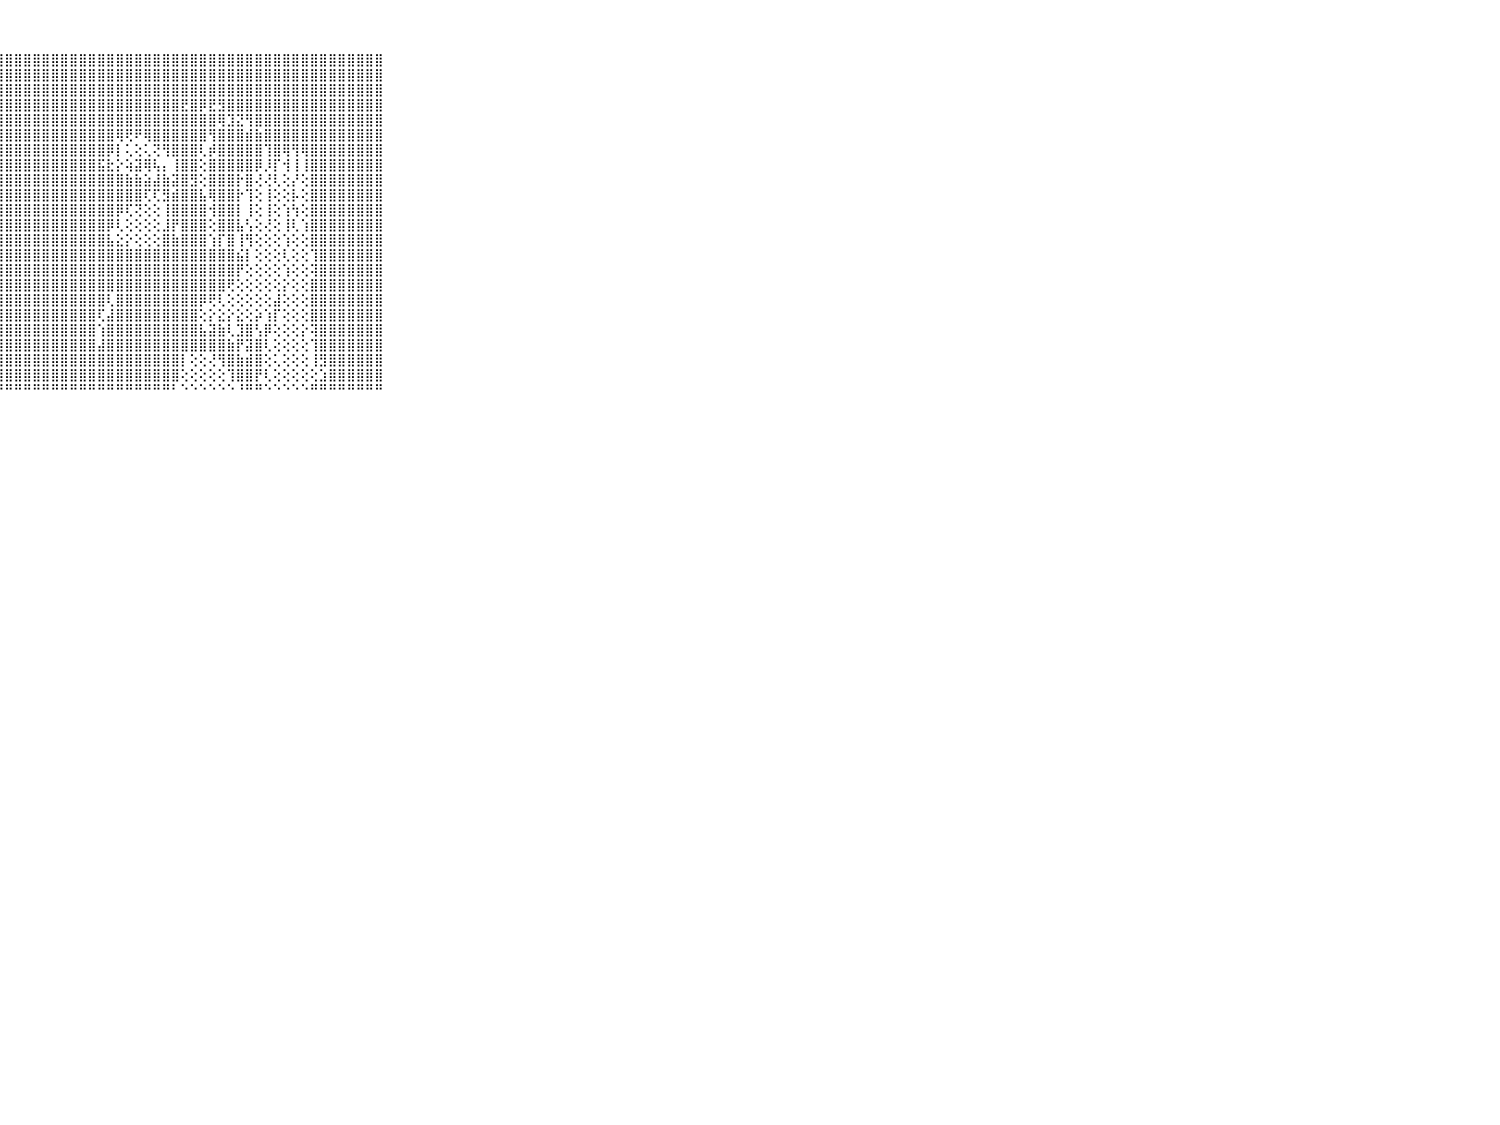

⠀⠀⠀⠀⠀⠀⠀⠀⠀⠀⠀⣿⣿⣿⣿⣿⣿⣿⣿⣿⣿⣿⣿⣿⣿⣿⣿⣿⣿⣿⣿⣿⣿⣿⣿⣿⣿⣿⣿⣿⣿⣿⣿⣿⣿⣿⣿⣿⣿⣿⣿⣿⣿⣿⣿⣿⣿⣿⣿⣿⣿⣿⣿⣿⣿⣿⣿⣿⣿⠀⠀⠀⠀⠀⠀⠀⠀⠀⠀⠀⠀
⠀⠀⠀⠀⠀⠀⠀⠀⠀⠀⠀⣿⣿⣿⣿⣿⣿⣿⣿⣿⣿⣿⣿⣿⣿⣿⣿⣿⣿⣿⣿⣿⣿⣿⣿⣿⣿⣿⣿⣿⣿⣿⣿⣿⣿⣿⣿⣿⣿⣿⣿⣿⣿⣿⣿⣿⣿⣿⣿⣿⣿⣿⣿⣿⣿⣿⣿⣿⣿⠀⠀⠀⠀⠀⠀⠀⠀⠀⠀⠀⠀
⠀⠀⠀⠀⠀⠀⠀⠀⠀⠀⠀⣿⣿⣿⣿⣿⣿⣿⣿⣿⣿⣿⣿⣿⣿⣿⣿⣿⣿⣿⣿⣿⣿⣿⣿⣿⣿⣿⣿⣿⣿⣿⣿⣿⣿⣿⣿⣿⣿⣿⣿⣿⣿⣿⣿⣿⣿⣿⣿⣿⣿⣿⣿⣿⣿⣿⣿⣿⣿⠀⠀⠀⠀⠀⠀⠀⠀⠀⠀⠀⠀
⠀⠀⠀⠀⠀⠀⠀⠀⠀⠀⠀⣿⣿⣿⣿⣿⣿⣿⣿⣿⣿⣿⣿⣿⣿⣿⣿⣿⣿⣿⣿⣿⣿⣿⣿⣿⣿⣿⣿⣿⣿⣿⣿⣿⣿⣿⣿⣟⣿⡿⣟⣻⣿⣿⣿⣿⣿⣿⣿⣿⣿⣿⣿⣿⣿⣿⣿⣿⣿⠀⠀⠀⠀⠀⠀⠀⠀⠀⠀⠀⠀
⠀⠀⠀⠀⠀⠀⠀⠀⠀⠀⠀⣿⣿⣿⣿⣿⣿⣿⣿⣿⣿⣿⣿⣿⣿⣿⣿⣿⣿⣿⣿⣿⣿⣿⣿⣿⣿⣿⣿⣿⣿⣿⣿⣿⣿⣿⣿⣿⣿⣿⣿⢿⣹⣝⢻⣿⣿⣿⣿⣿⣿⣿⣿⣿⣿⣿⣿⣿⣿⠀⠀⠀⠀⠀⠀⠀⠀⠀⠀⠀⠀
⠀⠀⠀⠀⠀⠀⠀⠀⠀⠀⠀⣿⣿⣿⣿⣿⣿⣿⣿⣿⣿⣿⣿⣿⣿⣿⣿⣿⣿⣿⣿⣿⣿⣿⣿⣿⣿⣿⣿⣿⢿⢟⠟⢿⣿⣿⣿⣿⣿⣿⢻⣿⣿⣿⣾⣷⣿⣿⣿⣿⣿⣿⣿⣿⣿⣿⣿⣿⣿⠀⠀⠀⠀⠀⠀⠀⠀⠀⠀⠀⠀
⠀⠀⠀⠀⠀⠀⠀⠀⠀⠀⠀⣿⣿⣿⣿⣿⣿⣿⣿⣿⣿⣿⣿⣿⣿⣿⣿⣿⣿⣿⣿⣿⣿⣿⣿⣿⣿⣿⣿⡿⡇⢅⢕⢅⢝⢻⣿⣿⣿⢇⡾⣿⣿⣿⣿⣿⢹⣿⢿⢻⢿⣿⣿⣿⣿⣿⣿⣿⣿⠀⠀⠀⠀⠀⠀⠀⠀⠀⠀⠀⠀
⠀⠀⠀⠀⠀⠀⠀⠀⠀⠀⠀⣿⣿⣿⣿⣿⣿⣿⣿⣿⣿⣿⣿⣿⣿⣿⣿⣿⣿⣿⣿⣿⣿⣿⣿⣿⣿⣿⣯⣗⡕⢵⣽⢿⢧⡄⢸⣿⣿⢕⣿⣿⣿⣿⣿⡿⡸⡏⢺⢸⢸⣿⣿⣿⣿⣿⣿⣿⣿⠀⠀⠀⠀⠀⠀⠀⠀⠀⠀⠀⠀
⠀⠀⠀⠀⠀⠀⠀⠀⠀⠀⠀⣿⣿⣿⣿⣿⣿⣿⣿⣿⣿⣿⣿⣿⣿⣿⣿⣿⣿⣿⣿⣿⣿⣿⣿⣿⣿⣿⣿⣿⣿⣷⣷⣵⣼⣷⣽⣿⣻⢕⣿⣿⣿⡗⣿⢜⢜⢇⢕⡜⢕⣿⣿⣿⣿⣿⣿⣿⣿⠀⠀⠀⠀⠀⠀⠀⠀⠀⠀⠀⠀
⠀⠀⠀⠀⠀⠀⠀⠀⠀⠀⠀⣿⣿⣿⣿⣿⣿⣿⣿⣿⣿⣿⣿⣿⣿⣿⣿⣿⣿⣿⣿⣿⣿⣿⣿⣿⣿⣿⣿⣿⣿⣿⣿⢏⢏⣻⣾⣿⣿⣧⢿⣿⣿⡗⢹⢕⢸⢕⢕⡧⢕⣿⣿⣿⣿⣿⣿⣿⣿⠀⠀⠀⠀⠀⠀⠀⠀⠀⠀⠀⠀
⠀⠀⠀⠀⠀⠀⠀⠀⠀⠀⠀⣿⣿⣿⣿⣿⣿⣿⣿⣿⣿⣿⣿⣿⣿⣿⣿⣿⣿⣿⣿⣿⣿⣿⣿⣿⣿⣿⣿⣿⡿⢏⢝⢕⢕⢸⣿⣿⣿⣿⢺⣿⣿⡇⢸⢕⢸⢕⢱⢳⢕⣿⣿⣿⣿⣿⣿⣿⣿⠀⠀⠀⠀⠀⠀⠀⠀⠀⠀⠀⠀
⠀⠀⠀⠀⠀⠀⠀⠀⠀⠀⠀⣿⣿⣿⣿⣿⣿⣿⣿⣿⣿⣿⣿⣿⣿⣿⣿⣿⣿⣿⣿⣿⣿⣿⣿⣿⣿⣿⣿⡿⢇⢕⢕⢕⢕⣸⡟⣿⣿⣿⢕⣿⣿⣧⢣⢕⢜⢕⢸⢇⢱⣿⣿⣿⣿⣿⣿⣿⣿⠀⠀⠀⠀⠀⠀⠀⠀⠀⠀⠀⠀
⠀⠀⠀⠀⠀⠀⠀⠀⠀⠀⠀⣿⣿⣿⣿⣿⣿⣿⣿⣿⣿⣿⣿⣿⣿⣿⣿⣿⣿⣿⣿⣿⣿⣿⣿⣿⣿⣿⣿⣧⣕⡕⢕⢕⢕⣿⣷⣿⣿⣿⢱⡏⣿⢸⢻⢕⢕⢕⢱⢕⢕⣿⣿⣿⣿⣿⣿⣿⣿⠀⠀⠀⠀⠀⠀⠀⠀⠀⠀⠀⠀
⠀⠀⠀⠀⠀⠀⠀⠀⠀⠀⠀⣿⣿⣿⣿⣿⣿⣿⣿⣿⣿⣿⣿⣿⣿⣿⣿⣿⣿⣿⣿⣿⣿⣿⣿⣿⣿⣿⣿⣿⣿⣿⣿⣿⣿⣿⣿⣿⣿⣿⣿⣿⣿⣮⡇⢕⢕⢕⢇⢕⢕⢹⣿⣿⣿⣿⣿⣿⣿⠀⠀⠀⠀⠀⠀⠀⠀⠀⠀⠀⠀
⠀⠀⠀⠀⠀⠀⠀⠀⠀⠀⠀⣿⣿⣿⣿⣿⣿⣿⣿⣿⣿⣿⣿⣿⣿⣿⣿⣿⣿⣿⣿⣿⣿⣿⣿⣿⣿⣿⣿⣿⣿⣿⣿⣿⣿⣿⣿⣿⣿⣿⣿⣿⣿⡟⢕⢕⢕⢕⢱⢕⢕⢽⣿⣿⣿⣿⣿⣿⣿⠀⠀⠀⠀⠀⠀⠀⠀⠀⠀⠀⠀
⠀⠀⠀⠀⠀⠀⠀⠀⠀⠀⠀⣿⣿⣿⣿⣿⣿⣿⣿⣿⣿⣿⣿⣿⣿⣿⣿⣿⣿⣿⣿⣿⣿⣿⣿⣿⣿⣿⣿⣿⣿⣿⣿⣿⣿⣿⣿⣿⣿⣿⣿⣿⢟⢕⢕⢕⢕⢕⡕⢕⢕⣿⣿⣿⣿⣿⣿⣿⣿⠀⠀⠀⠀⠀⠀⠀⠀⠀⠀⠀⠀
⠀⠀⠀⠀⠀⠀⠀⠀⠀⠀⠀⣿⣿⣿⣿⣿⣿⣿⣿⣿⣿⣿⣿⣿⣿⣿⣿⣿⣿⣿⣿⣿⣿⣿⣿⣿⣿⣿⣿⢇⣿⣿⣿⣿⣿⣿⣿⣿⣿⡿⢟⢇⢕⢕⢕⢕⢕⣼⢕⢕⢕⣿⣿⣿⣿⣿⣿⣿⣿⠀⠀⠀⠀⠀⠀⠀⠀⠀⠀⠀⠀
⠀⠀⠀⠀⠀⠀⠀⠀⠀⠀⠀⣿⣿⣿⣿⣿⣿⣿⣿⣿⣿⣿⣿⣿⣿⣿⣿⣿⣿⣿⣿⣿⣿⣿⣿⣿⣿⣿⢏⣼⣿⣿⣿⣿⣿⣿⣿⣿⣿⢕⡕⣕⡕⣕⢕⡵⢱⡏⢕⢕⢕⣿⣿⣿⣿⣿⣿⣿⣿⠀⠀⠀⠀⠀⠀⠀⠀⠀⠀⠀⠀
⠀⠀⠀⠀⠀⠀⠀⠀⠀⠀⠀⣿⣿⣿⣿⣿⣿⣿⣿⣿⣿⣿⣿⣿⣿⣿⣿⣿⣿⣿⣿⣿⣿⣿⣿⣿⣿⣿⢱⣿⣿⣿⣿⣿⣿⣿⣿⣿⣿⣧⣽⣷⢇⣹⣿⢣⡿⢕⢕⢕⡕⢽⣿⣿⣿⣿⣿⣿⣿⠀⠀⠀⠀⠀⠀⠀⠀⠀⠀⠀⠀
⠀⠀⠀⠀⠀⠀⠀⠀⠀⠀⠀⣿⣿⣿⣿⣿⣿⣿⣿⣿⣿⣿⣿⣿⣿⣿⣿⣿⣿⣿⣿⣿⣿⣿⣿⣿⣿⣿⣼⣿⣿⣿⣿⣿⣿⣿⣿⣿⣿⣿⣿⣿⣷⡟⣽⣿⢇⢕⢕⢕⢕⢹⣿⣿⣿⣿⣿⣿⣿⠀⠀⠀⠀⠀⠀⠀⠀⠀⠀⠀⠀
⠀⠀⠀⠀⠀⠀⠀⠀⠀⠀⠀⣿⣿⣿⣿⣿⣿⣿⣿⣿⣿⣿⣿⣿⣿⣿⣿⣿⣿⣿⣿⣿⣿⣿⣿⣿⣿⣿⣿⣿⣿⣿⣿⣿⣿⣿⣿⡇⢕⢕⢜⢻⣿⣷⣾⣿⢕⢅⢕⢕⢕⢸⣻⣿⣿⣿⣿⣿⣿⠀⠀⠀⠀⠀⠀⠀⠀⠀⠀⠀⠀
⠀⠀⠀⠀⠀⠀⠀⠀⠀⠀⠀⣿⣿⣿⣿⣿⣿⣿⣿⣿⣿⣿⣿⣿⣿⣿⣿⣿⣿⣿⣿⣿⣿⣿⣿⣿⣿⣿⣿⣿⣿⣿⣿⣿⣿⣿⣿⢕⢕⢕⢕⢕⢹⣿⣿⡟⢇⢕⢕⢕⢕⢕⣱⣿⣿⣿⣿⣿⣿⠀⠀⠀⠀⠀⠀⠀⠀⠀⠀⠀⠀
⠀⠀⠀⠀⠀⠀⠀⠀⠀⠀⠀⠛⠛⠛⠛⠛⠛⠛⠛⠛⠛⠛⠛⠛⠛⠛⠛⠛⠛⠛⠛⠛⠛⠛⠛⠛⠛⠛⠛⠛⠛⠛⠛⠛⠛⠛⠃⠑⠑⠑⠑⠑⠑⠘⠛⠛⠑⠑⠑⠑⠑⠛⠛⠛⠛⠛⠛⠛⠛⠀⠀⠀⠀⠀⠀⠀⠀⠀⠀⠀⠀